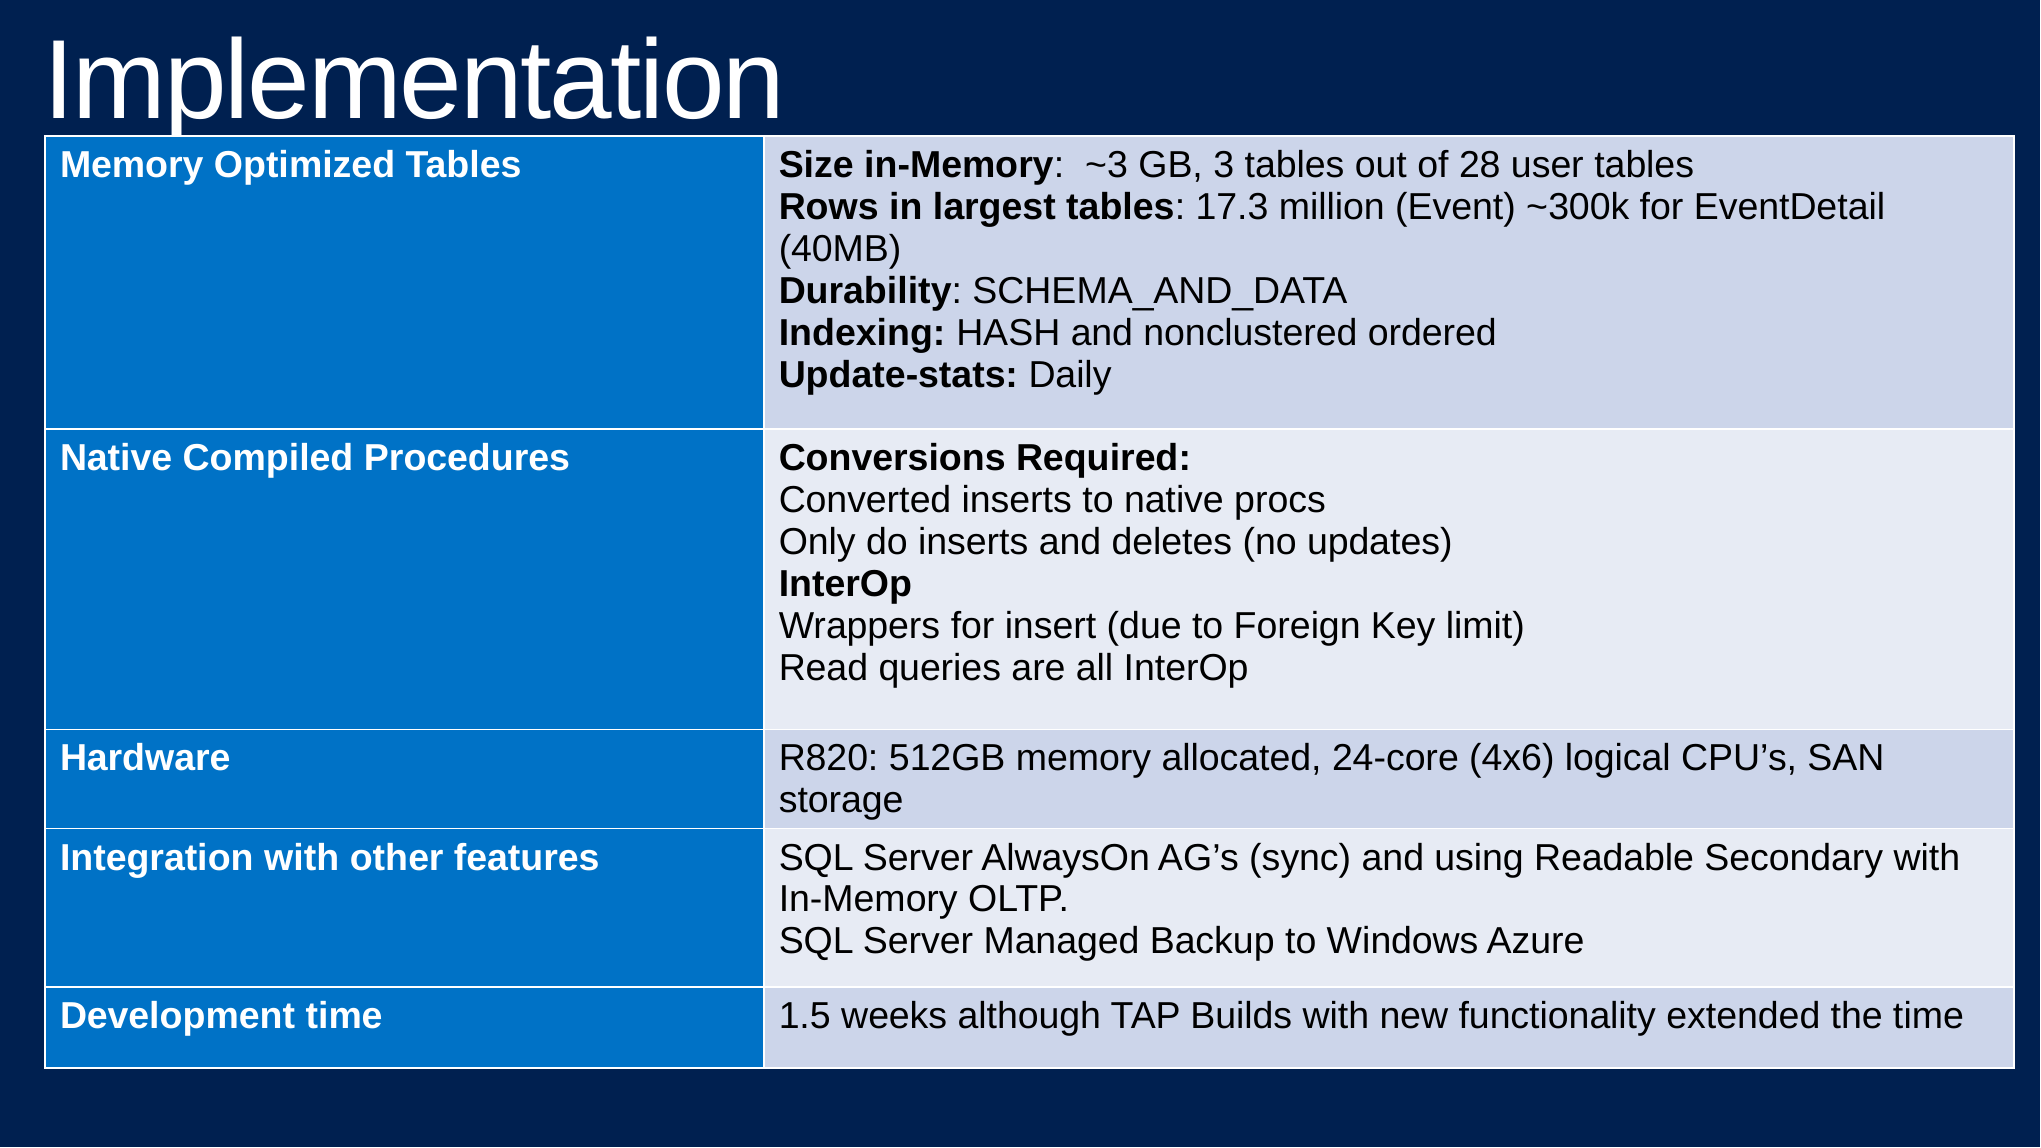

# Implementation
| Memory Optimized Tables | Size in-Memory: ~3 GB, 3 tables out of 28 user tables Rows in largest tables: 17.3 million (Event) ~300k for EventDetail (40MB) Durability: SCHEMA\_AND\_DATA Indexing: HASH and nonclustered ordered Update-stats: Daily |
| --- | --- |
| Native Compiled Procedures | Conversions Required: Converted inserts to native procs Only do inserts and deletes (no updates) InterOp Wrappers for insert (due to Foreign Key limit) Read queries are all InterOp |
| Hardware | R820: 512GB memory allocated, 24-core (4x6) logical CPU’s, SAN storage |
| Integration with other features | SQL Server AlwaysOn AG’s (sync) and using Readable Secondary with In-Memory OLTP. SQL Server Managed Backup to Windows Azure |
| Development time | 1.5 weeks although TAP Builds with new functionality extended the time |